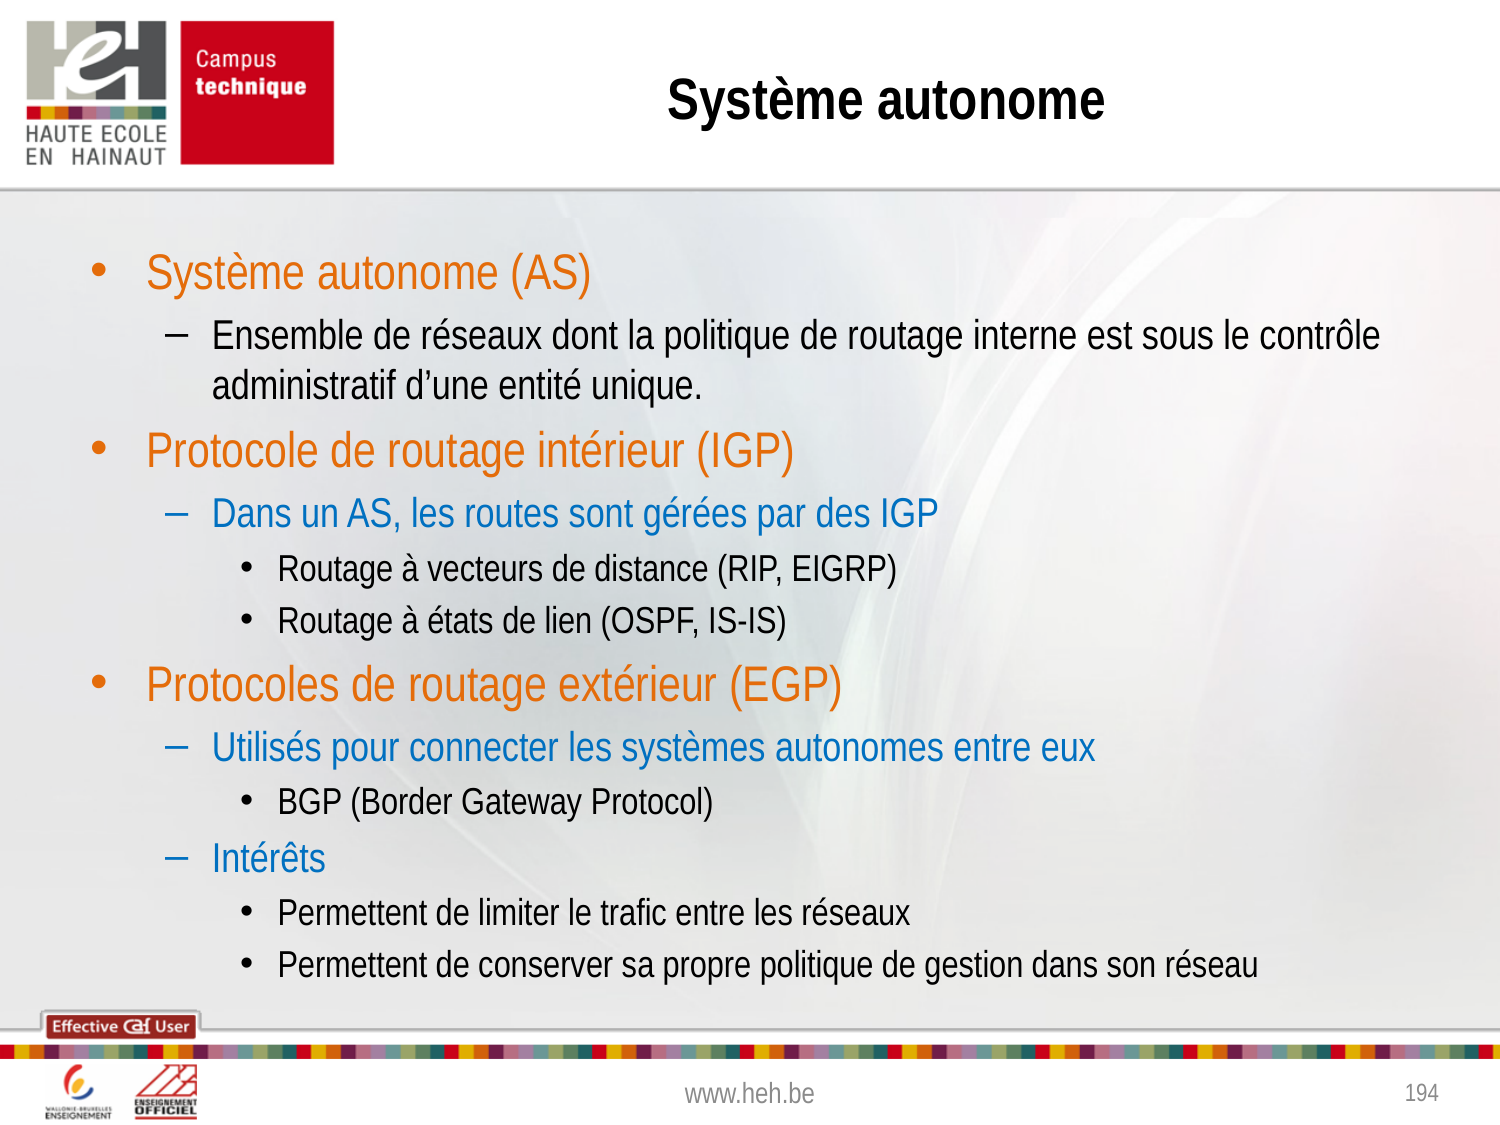

# Système autonome
Système autonome (AS)
Ensemble de réseaux dont la politique de routage interne est sous le contrôle administratif d’une entité unique.
Protocole de routage intérieur (IGP)
Dans un AS, les routes sont gérées par des IGP
Routage à vecteurs de distance (RIP, EIGRP)
Routage à états de lien (OSPF, IS-IS)
Protocoles de routage extérieur (EGP)
Utilisés pour connecter les systèmes autonomes entre eux
BGP (Border Gateway Protocol)
Intérêts
Permettent de limiter le trafic entre les réseaux
Permettent de conserver sa propre politique de gestion dans son réseau

www.heh.be
194